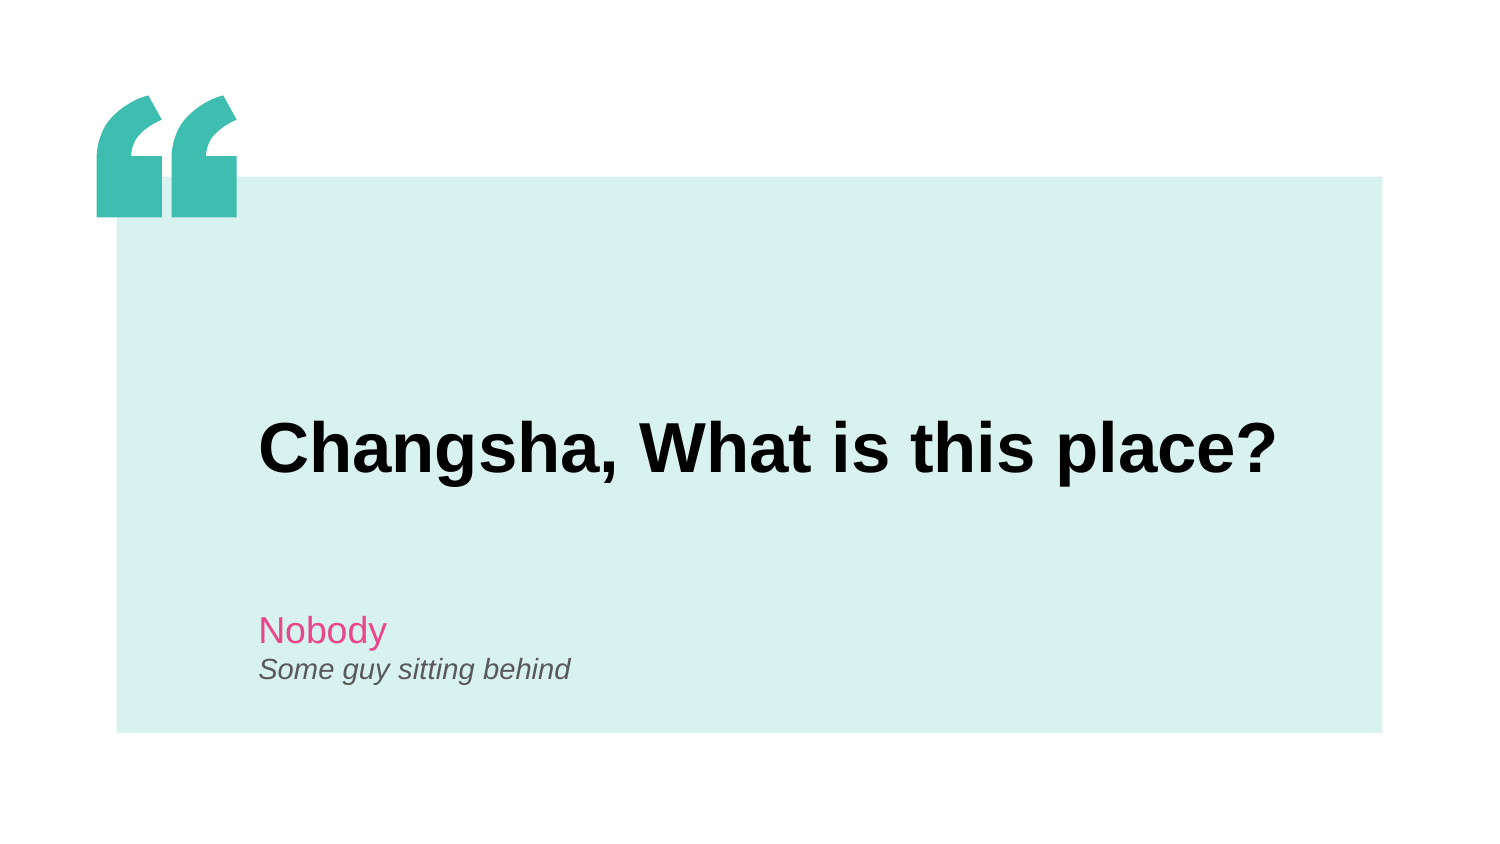

Changsha, What is this place?
Nobody
Some guy sitting behind